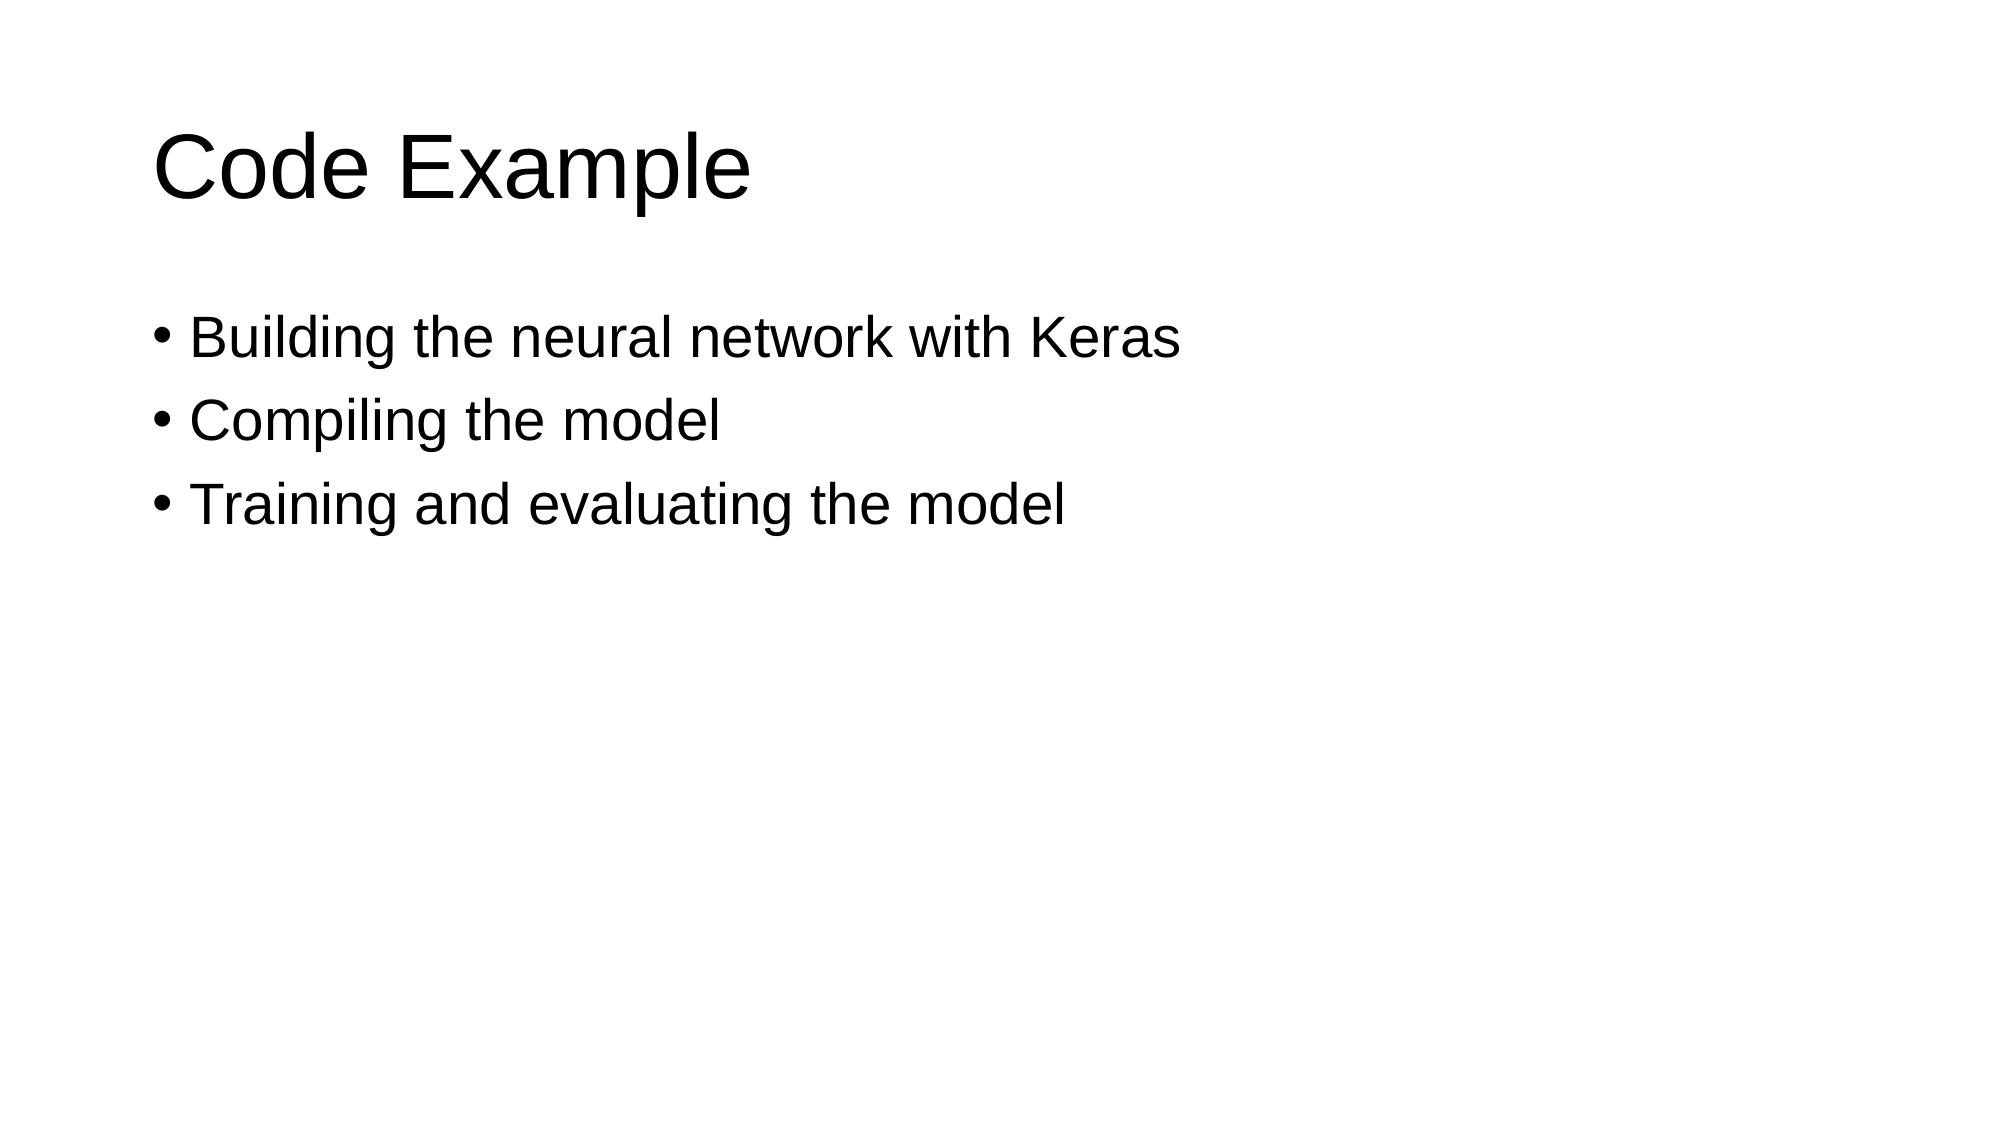

# Code Example
Building the neural network with Keras
Compiling the model
Training and evaluating the model